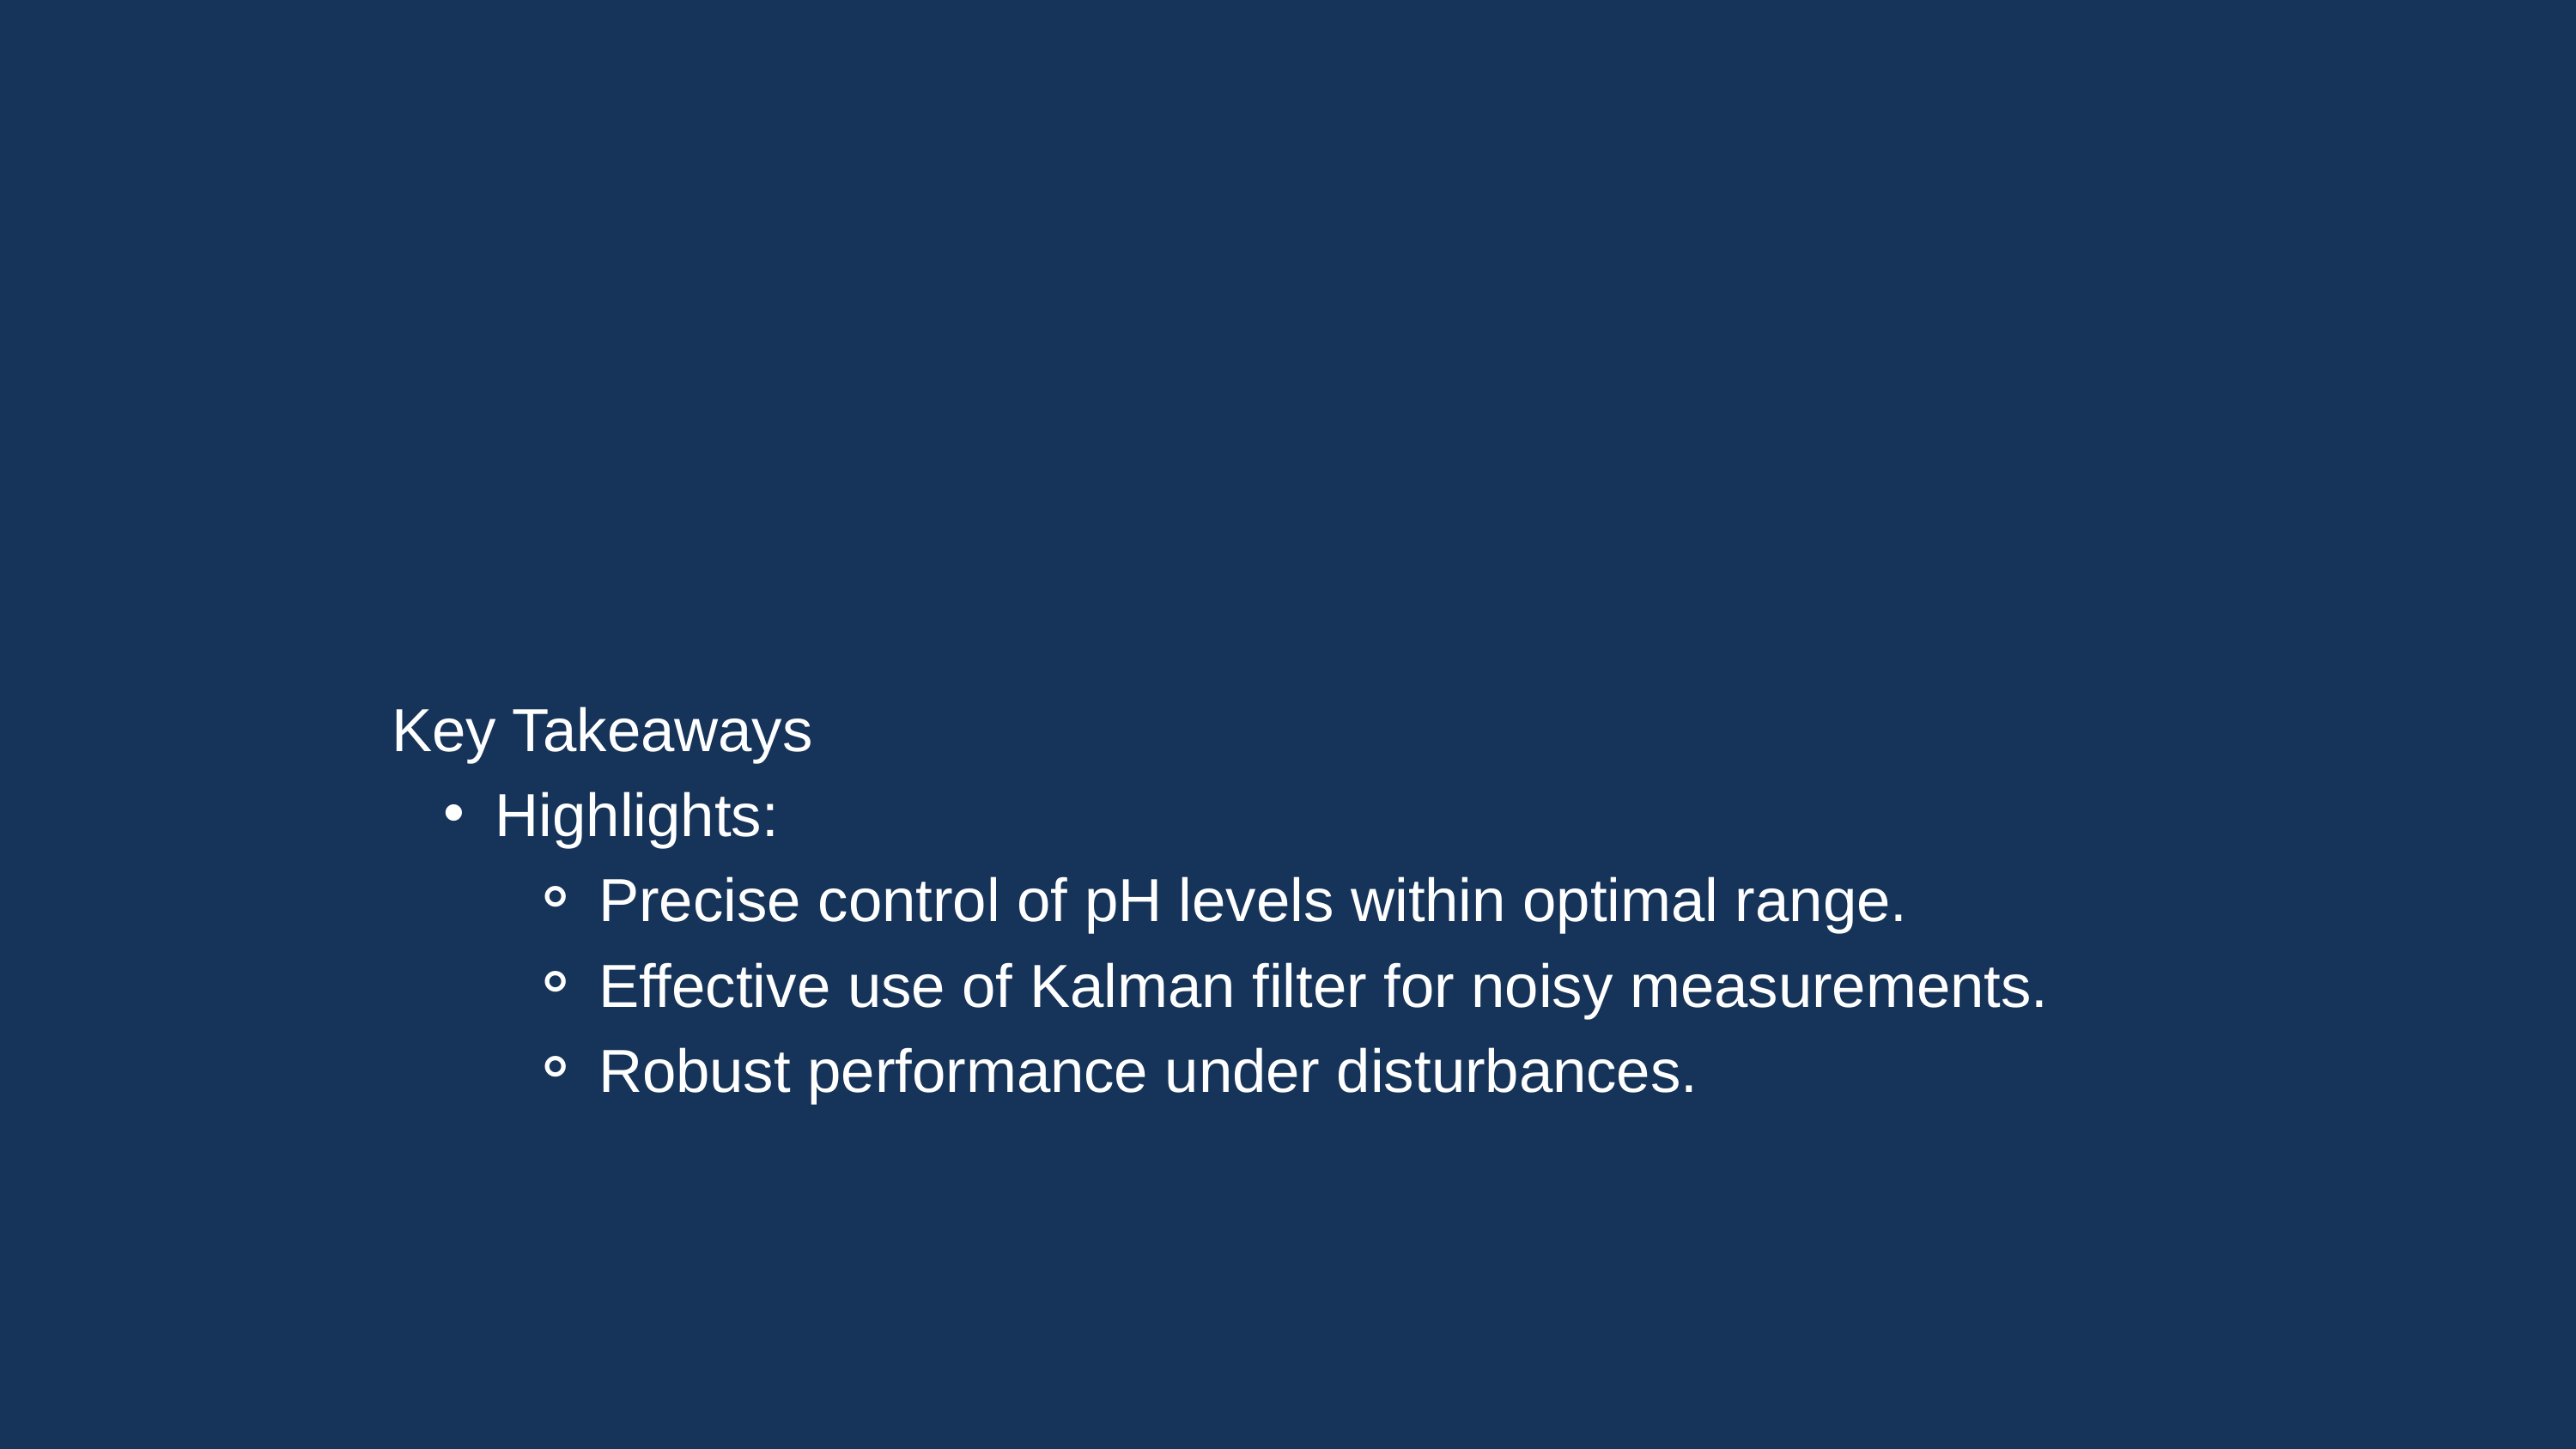

Key Takeaways
Highlights:
Precise control of pH levels within optimal range.
Effective use of Kalman filter for noisy measurements.
Robust performance under disturbances.